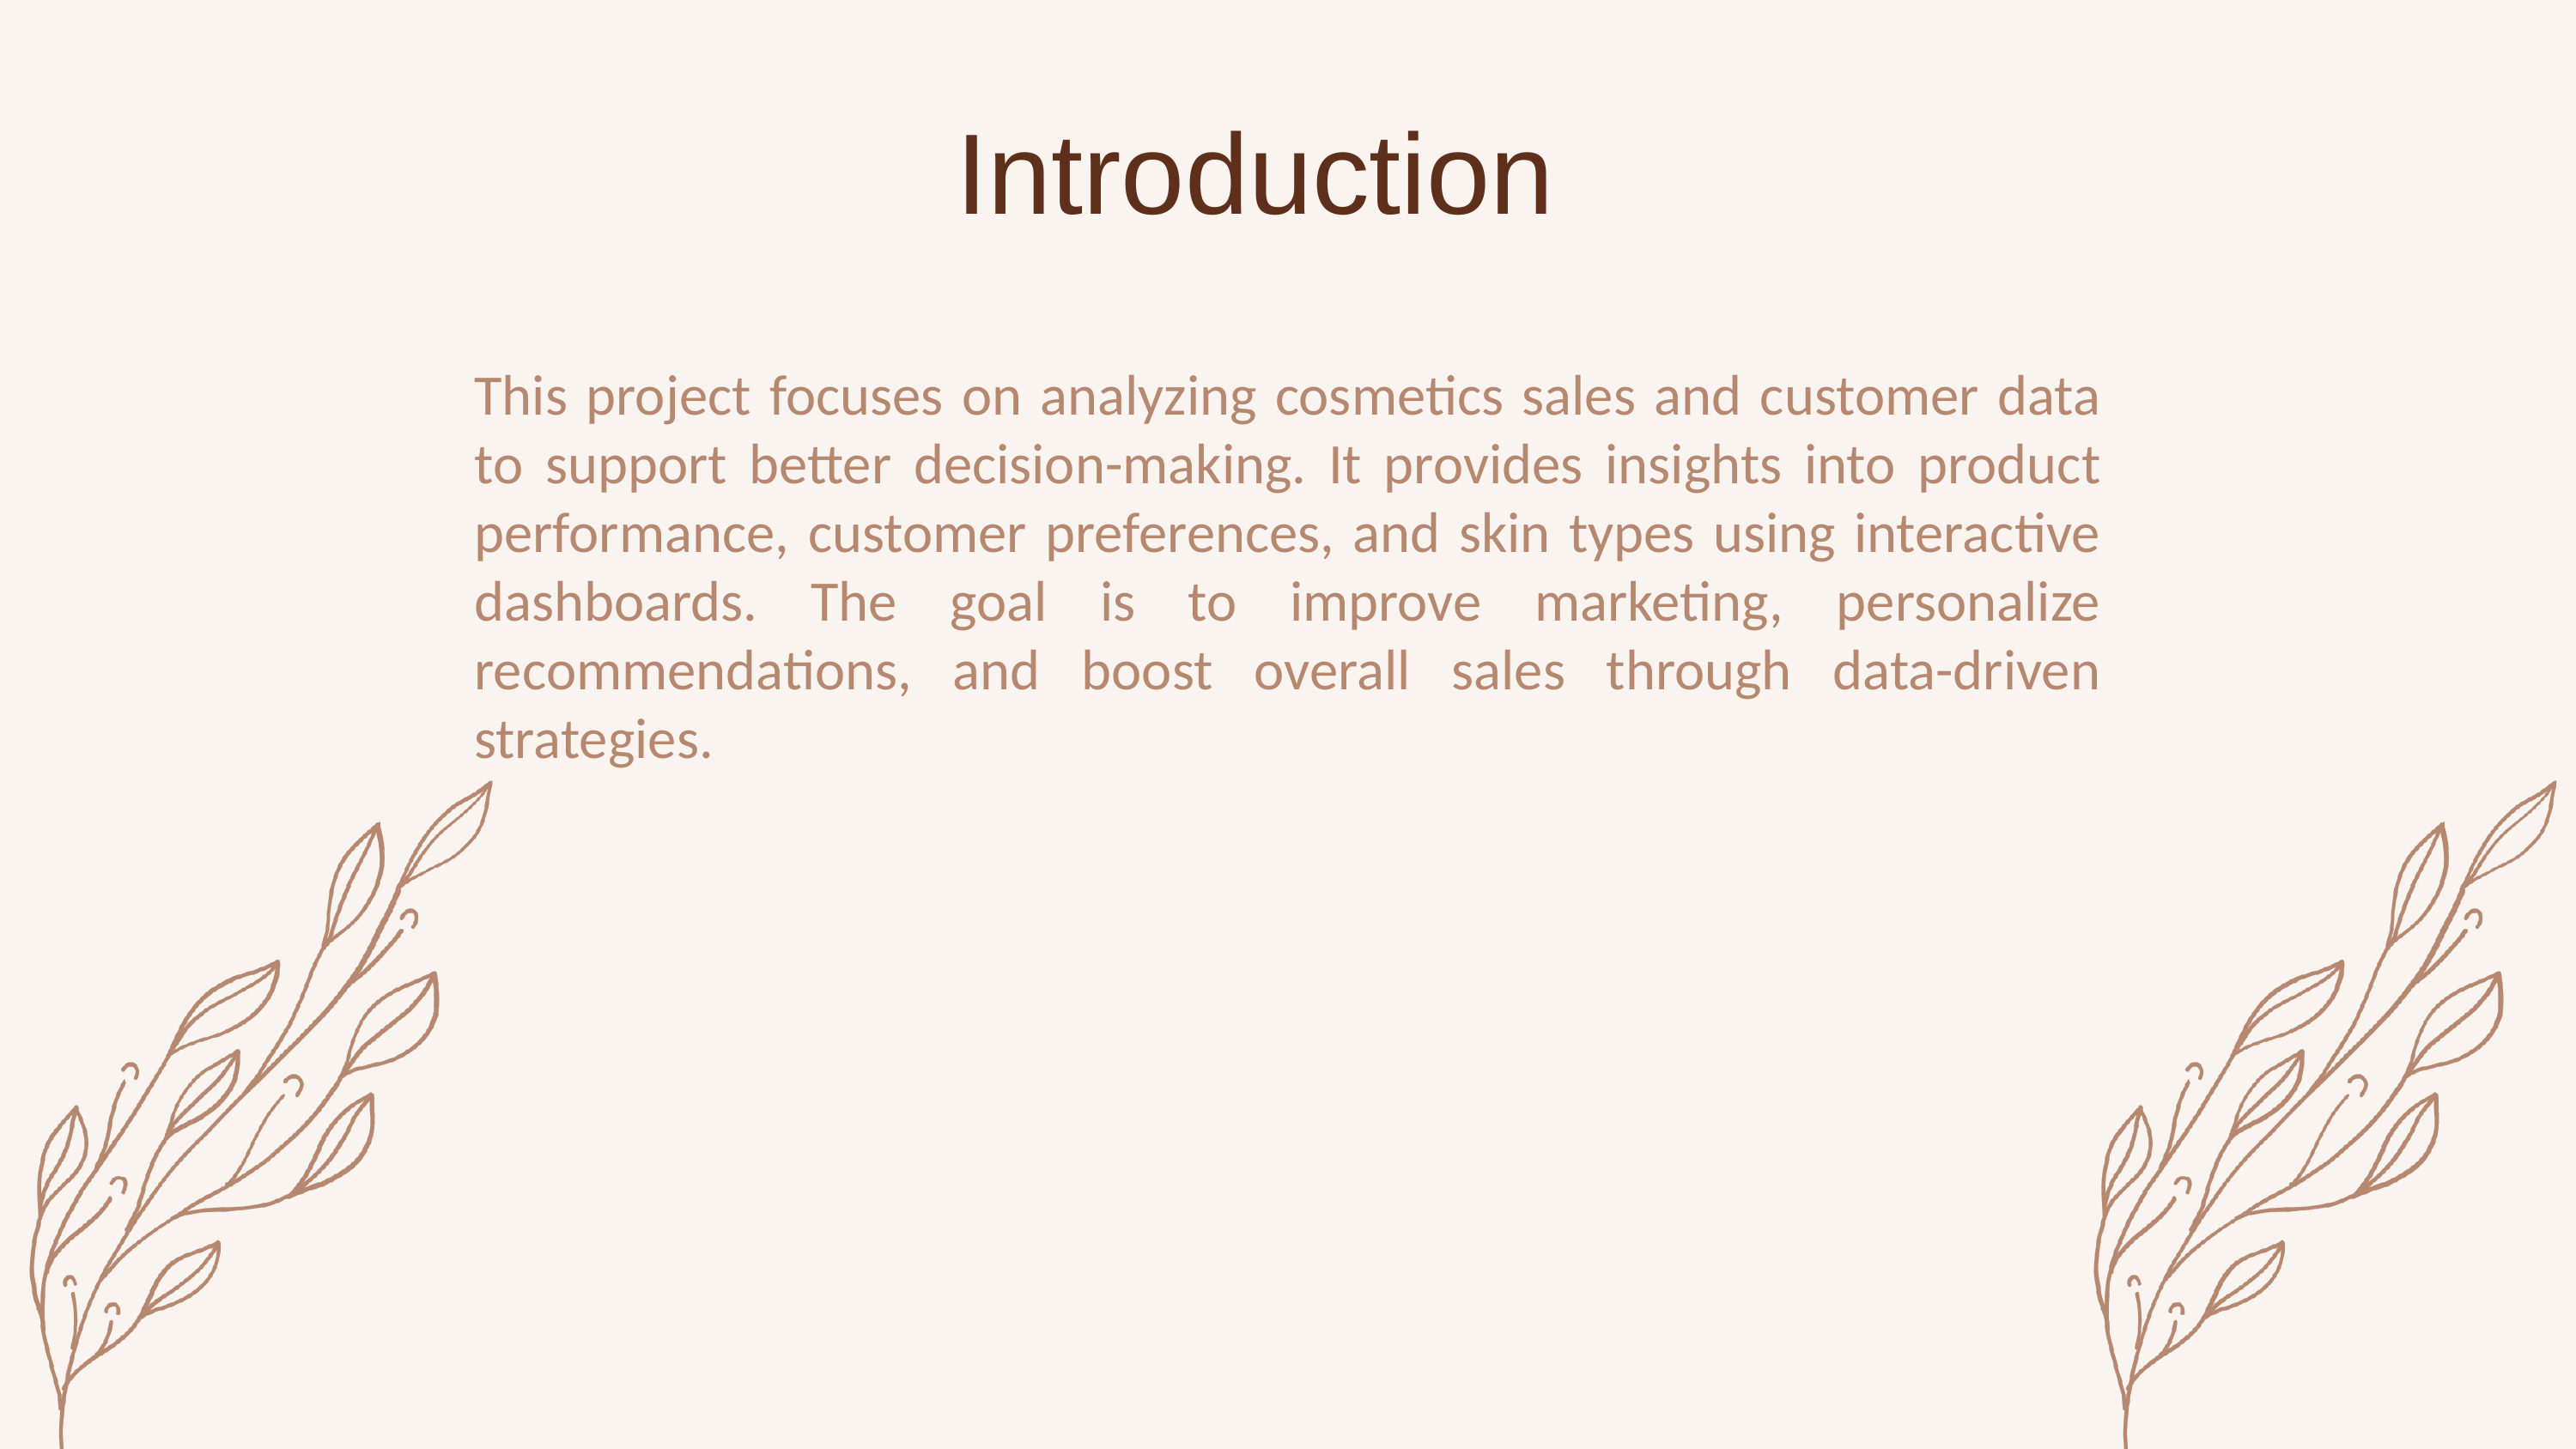

Introduction
This project focuses on analyzing cosmetics sales and customer data to support better decision-making. It provides insights into product performance, customer preferences, and skin types using interactive dashboards. The goal is to improve marketing, personalize recommendations, and boost overall sales through data-driven strategies.